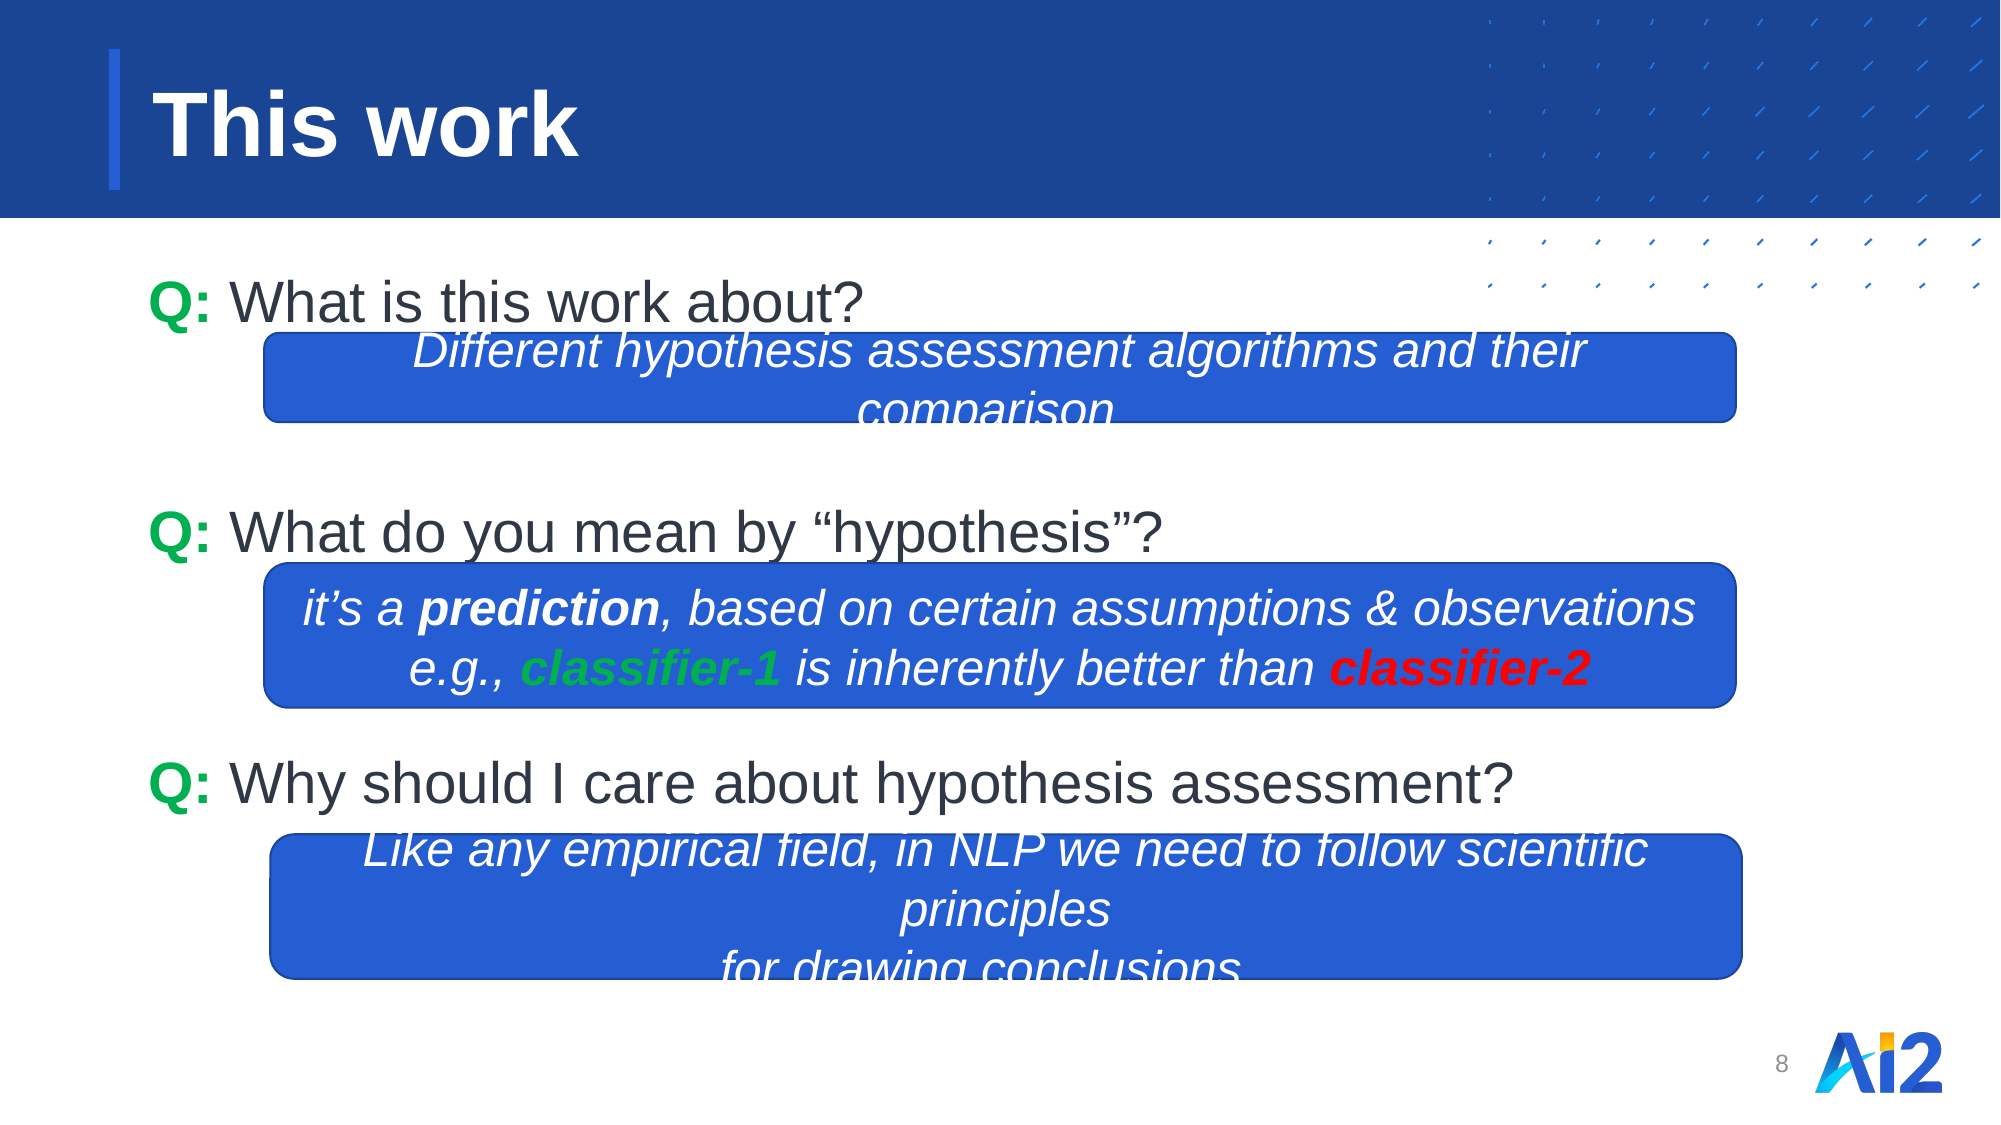

# This work
Q: What is this work about?

Q: What do you mean by “hypothesis”?

Q: Why should I care about hypothesis assessment?

Different hypothesis assessment algorithms and their comparison
it’s a prediction, based on certain assumptions & observations
e.g., classifier-1 is inherently better than classifier-2
Like any empirical field, in NLP we need to follow scientific principles
 for drawing conclusions.
8